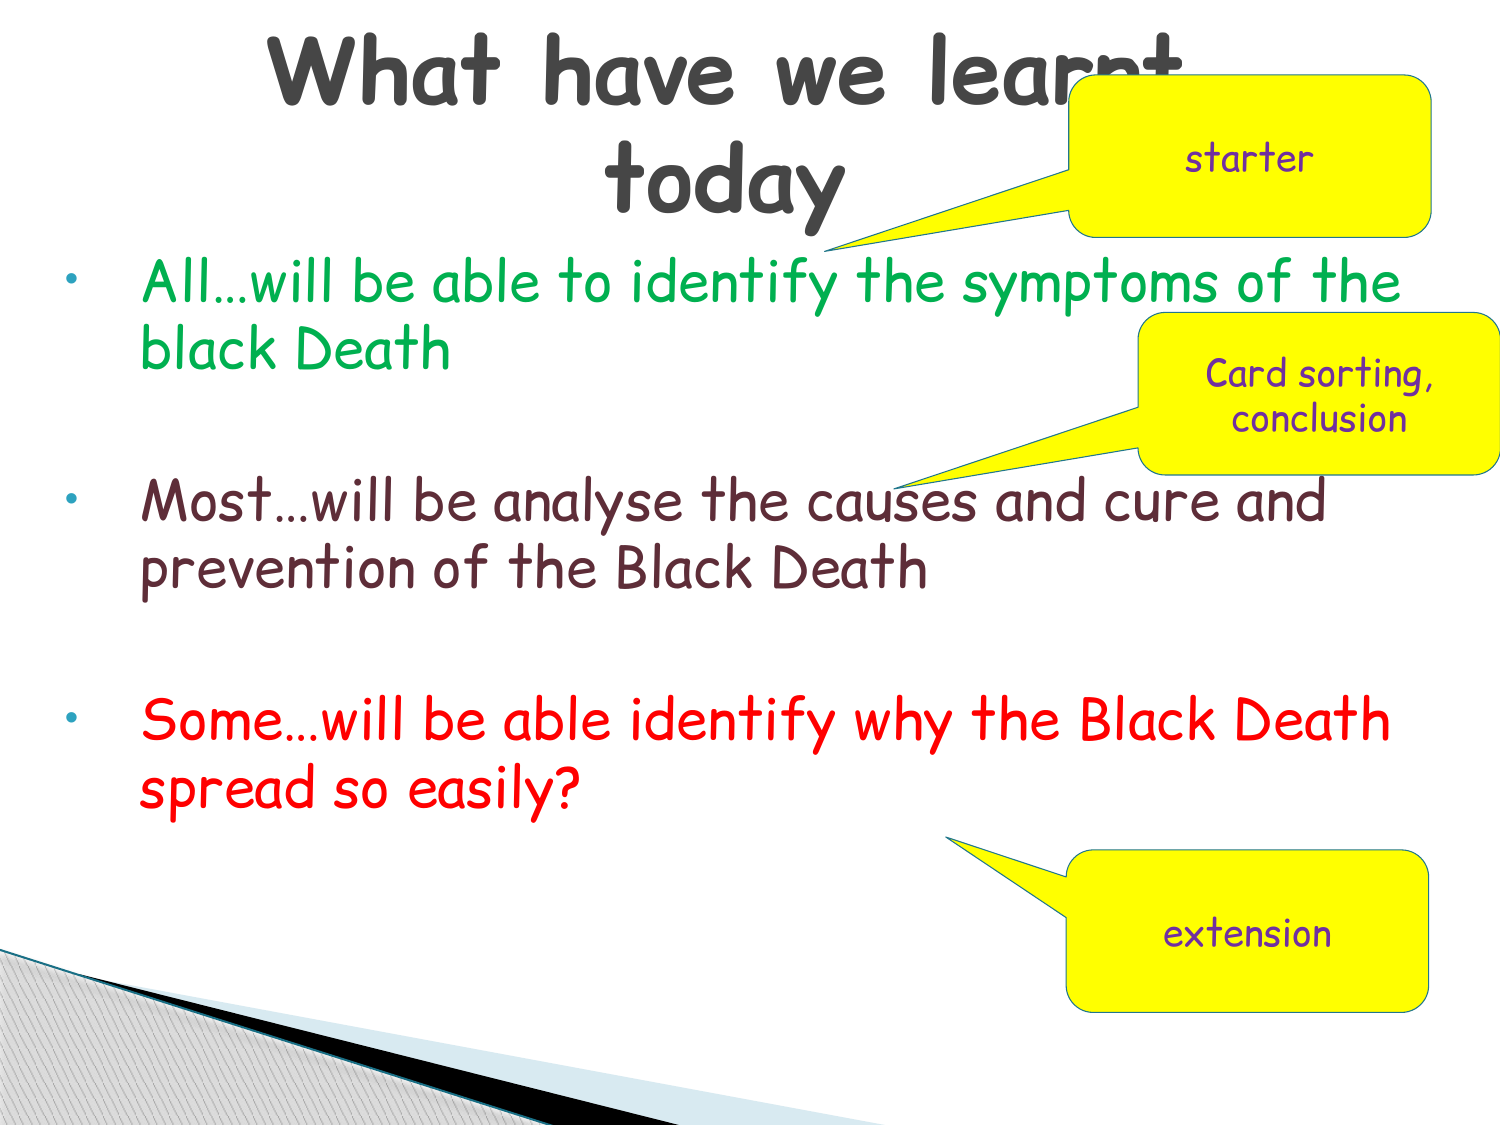

What have we learnt today
starter
All…will be able to identify the symptoms of the black Death

Most…will be analyse the causes and cure and prevention of the Black Death

Some…will be able identify why the Black Death spread so easily?
Card sorting, conclusion
extension